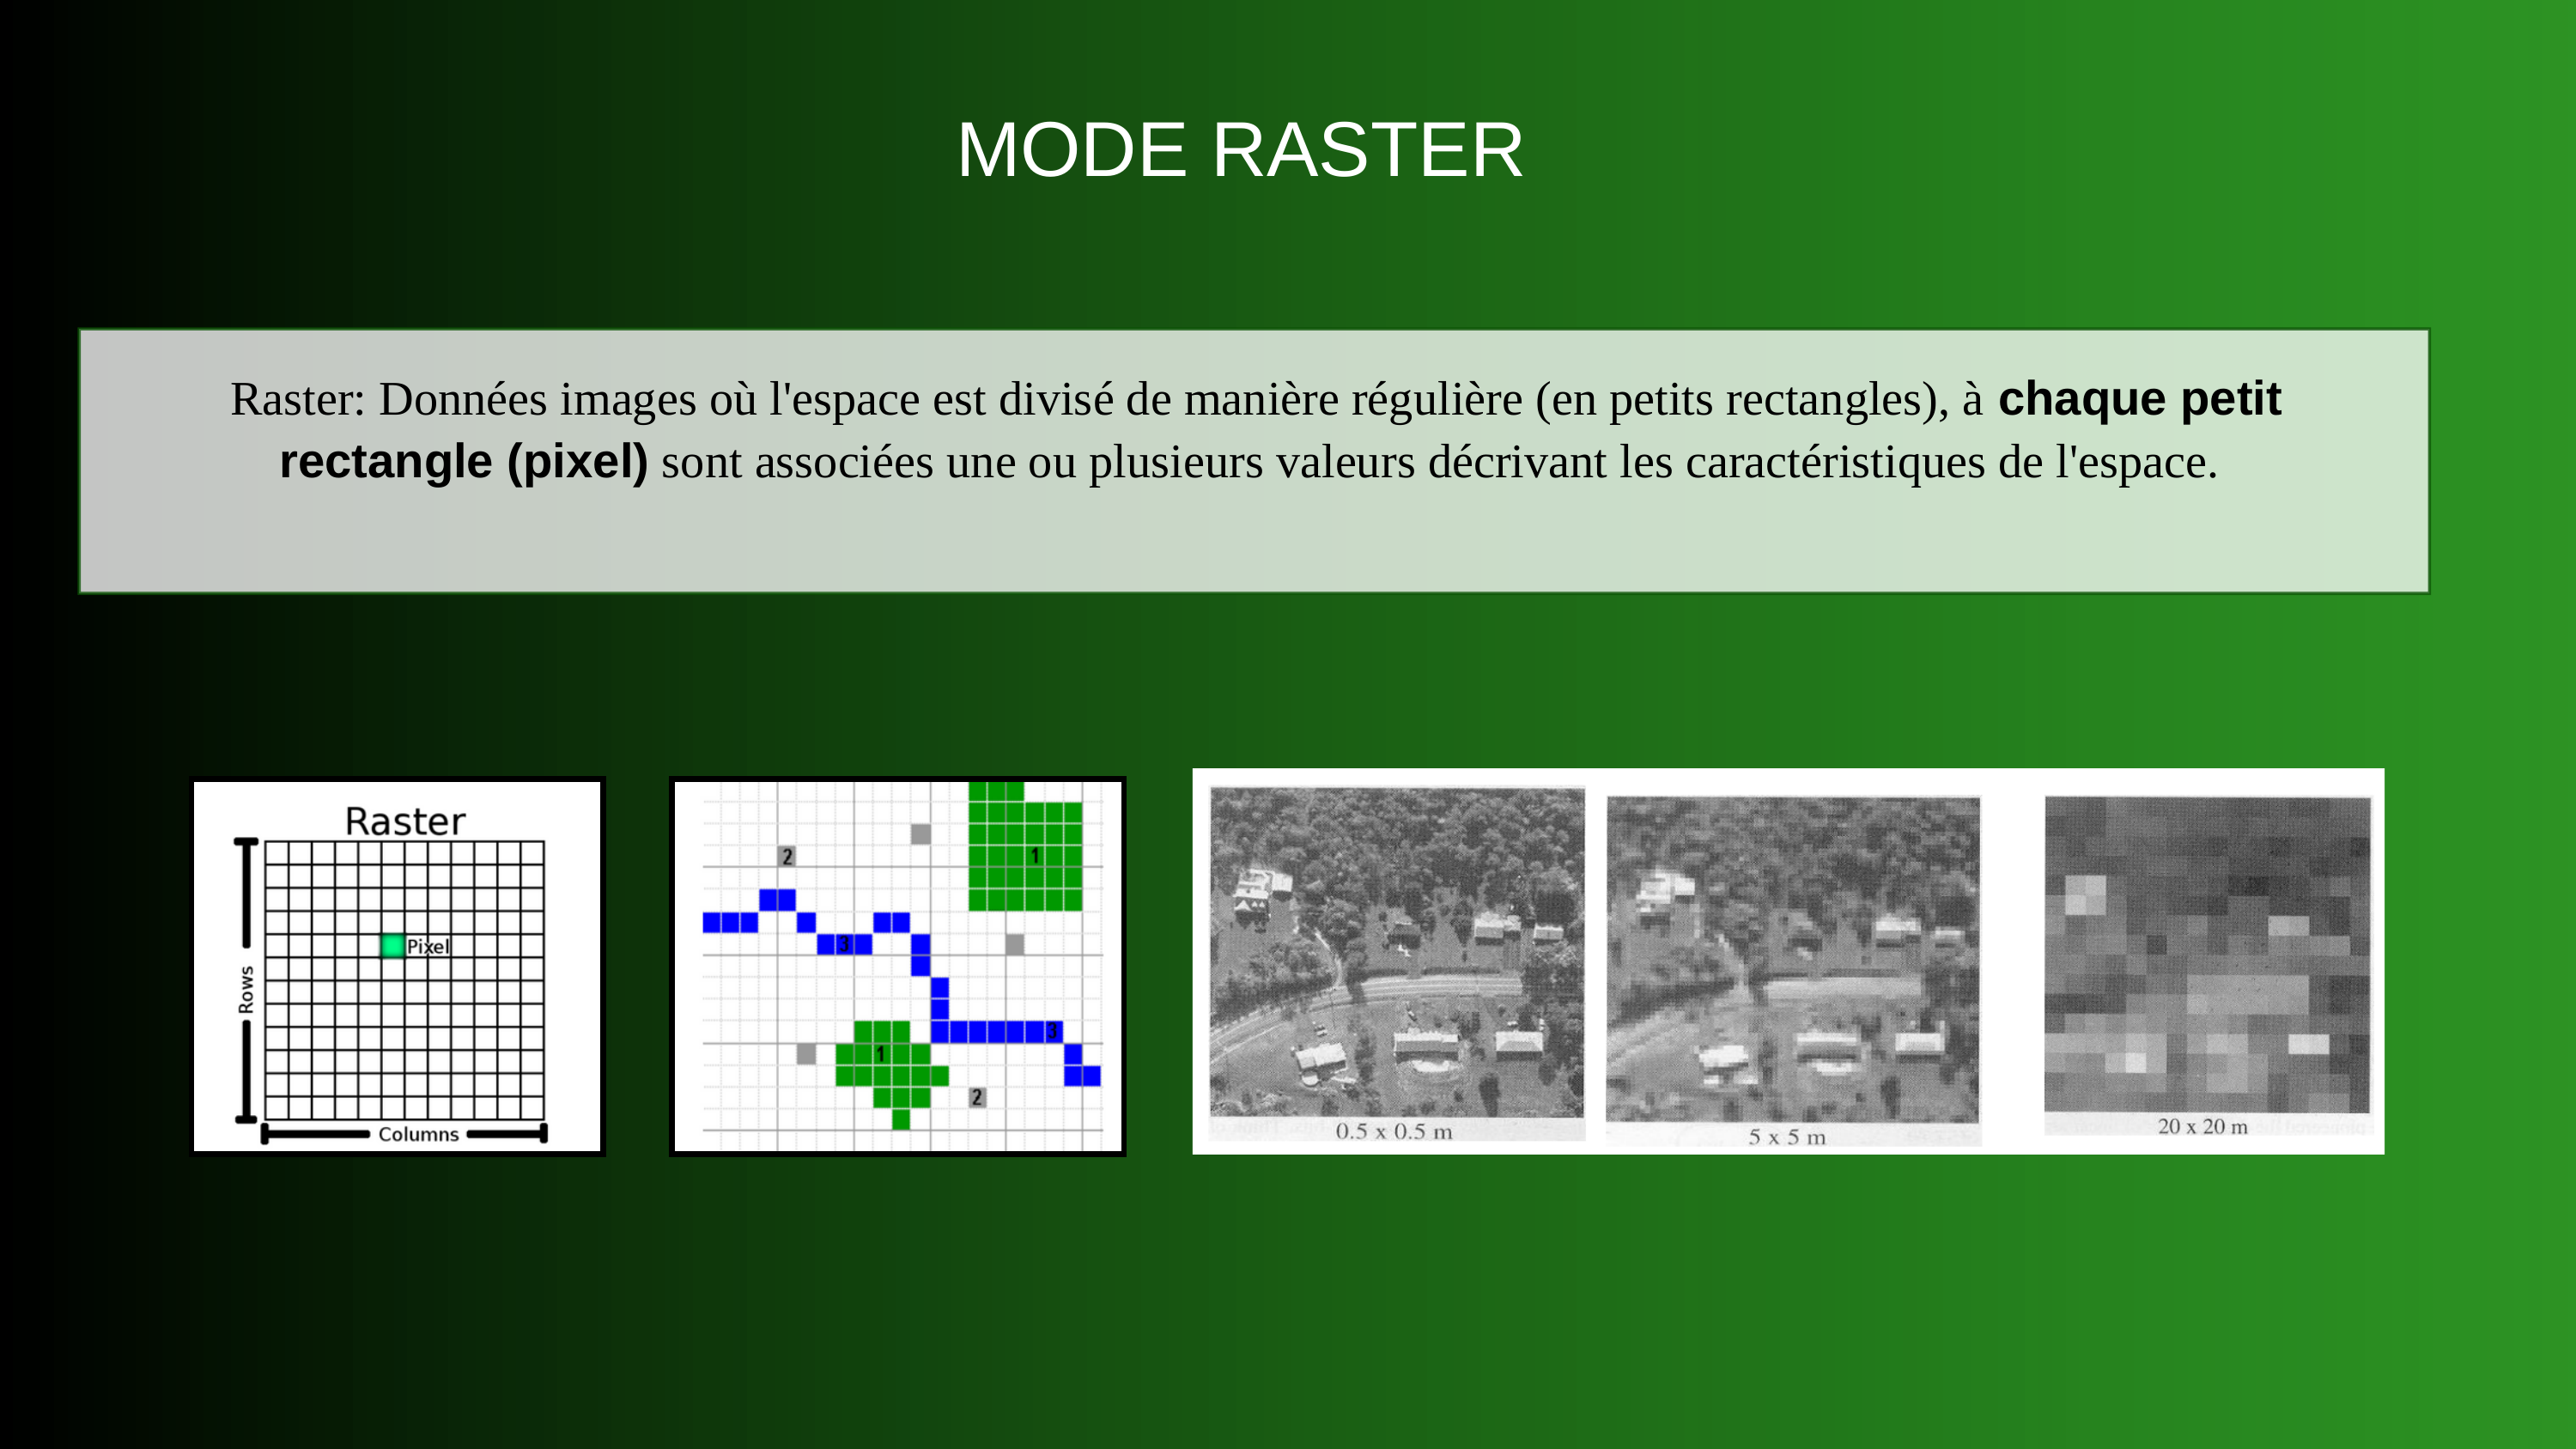

MODE RASTER

Raster: Données images où l'espace est divisé de manière régulière (en petits rectangles), à chaque petit rectangle (pixel) sont associées une ou plusieurs valeurs décrivant les caractéristiques de l'espace.